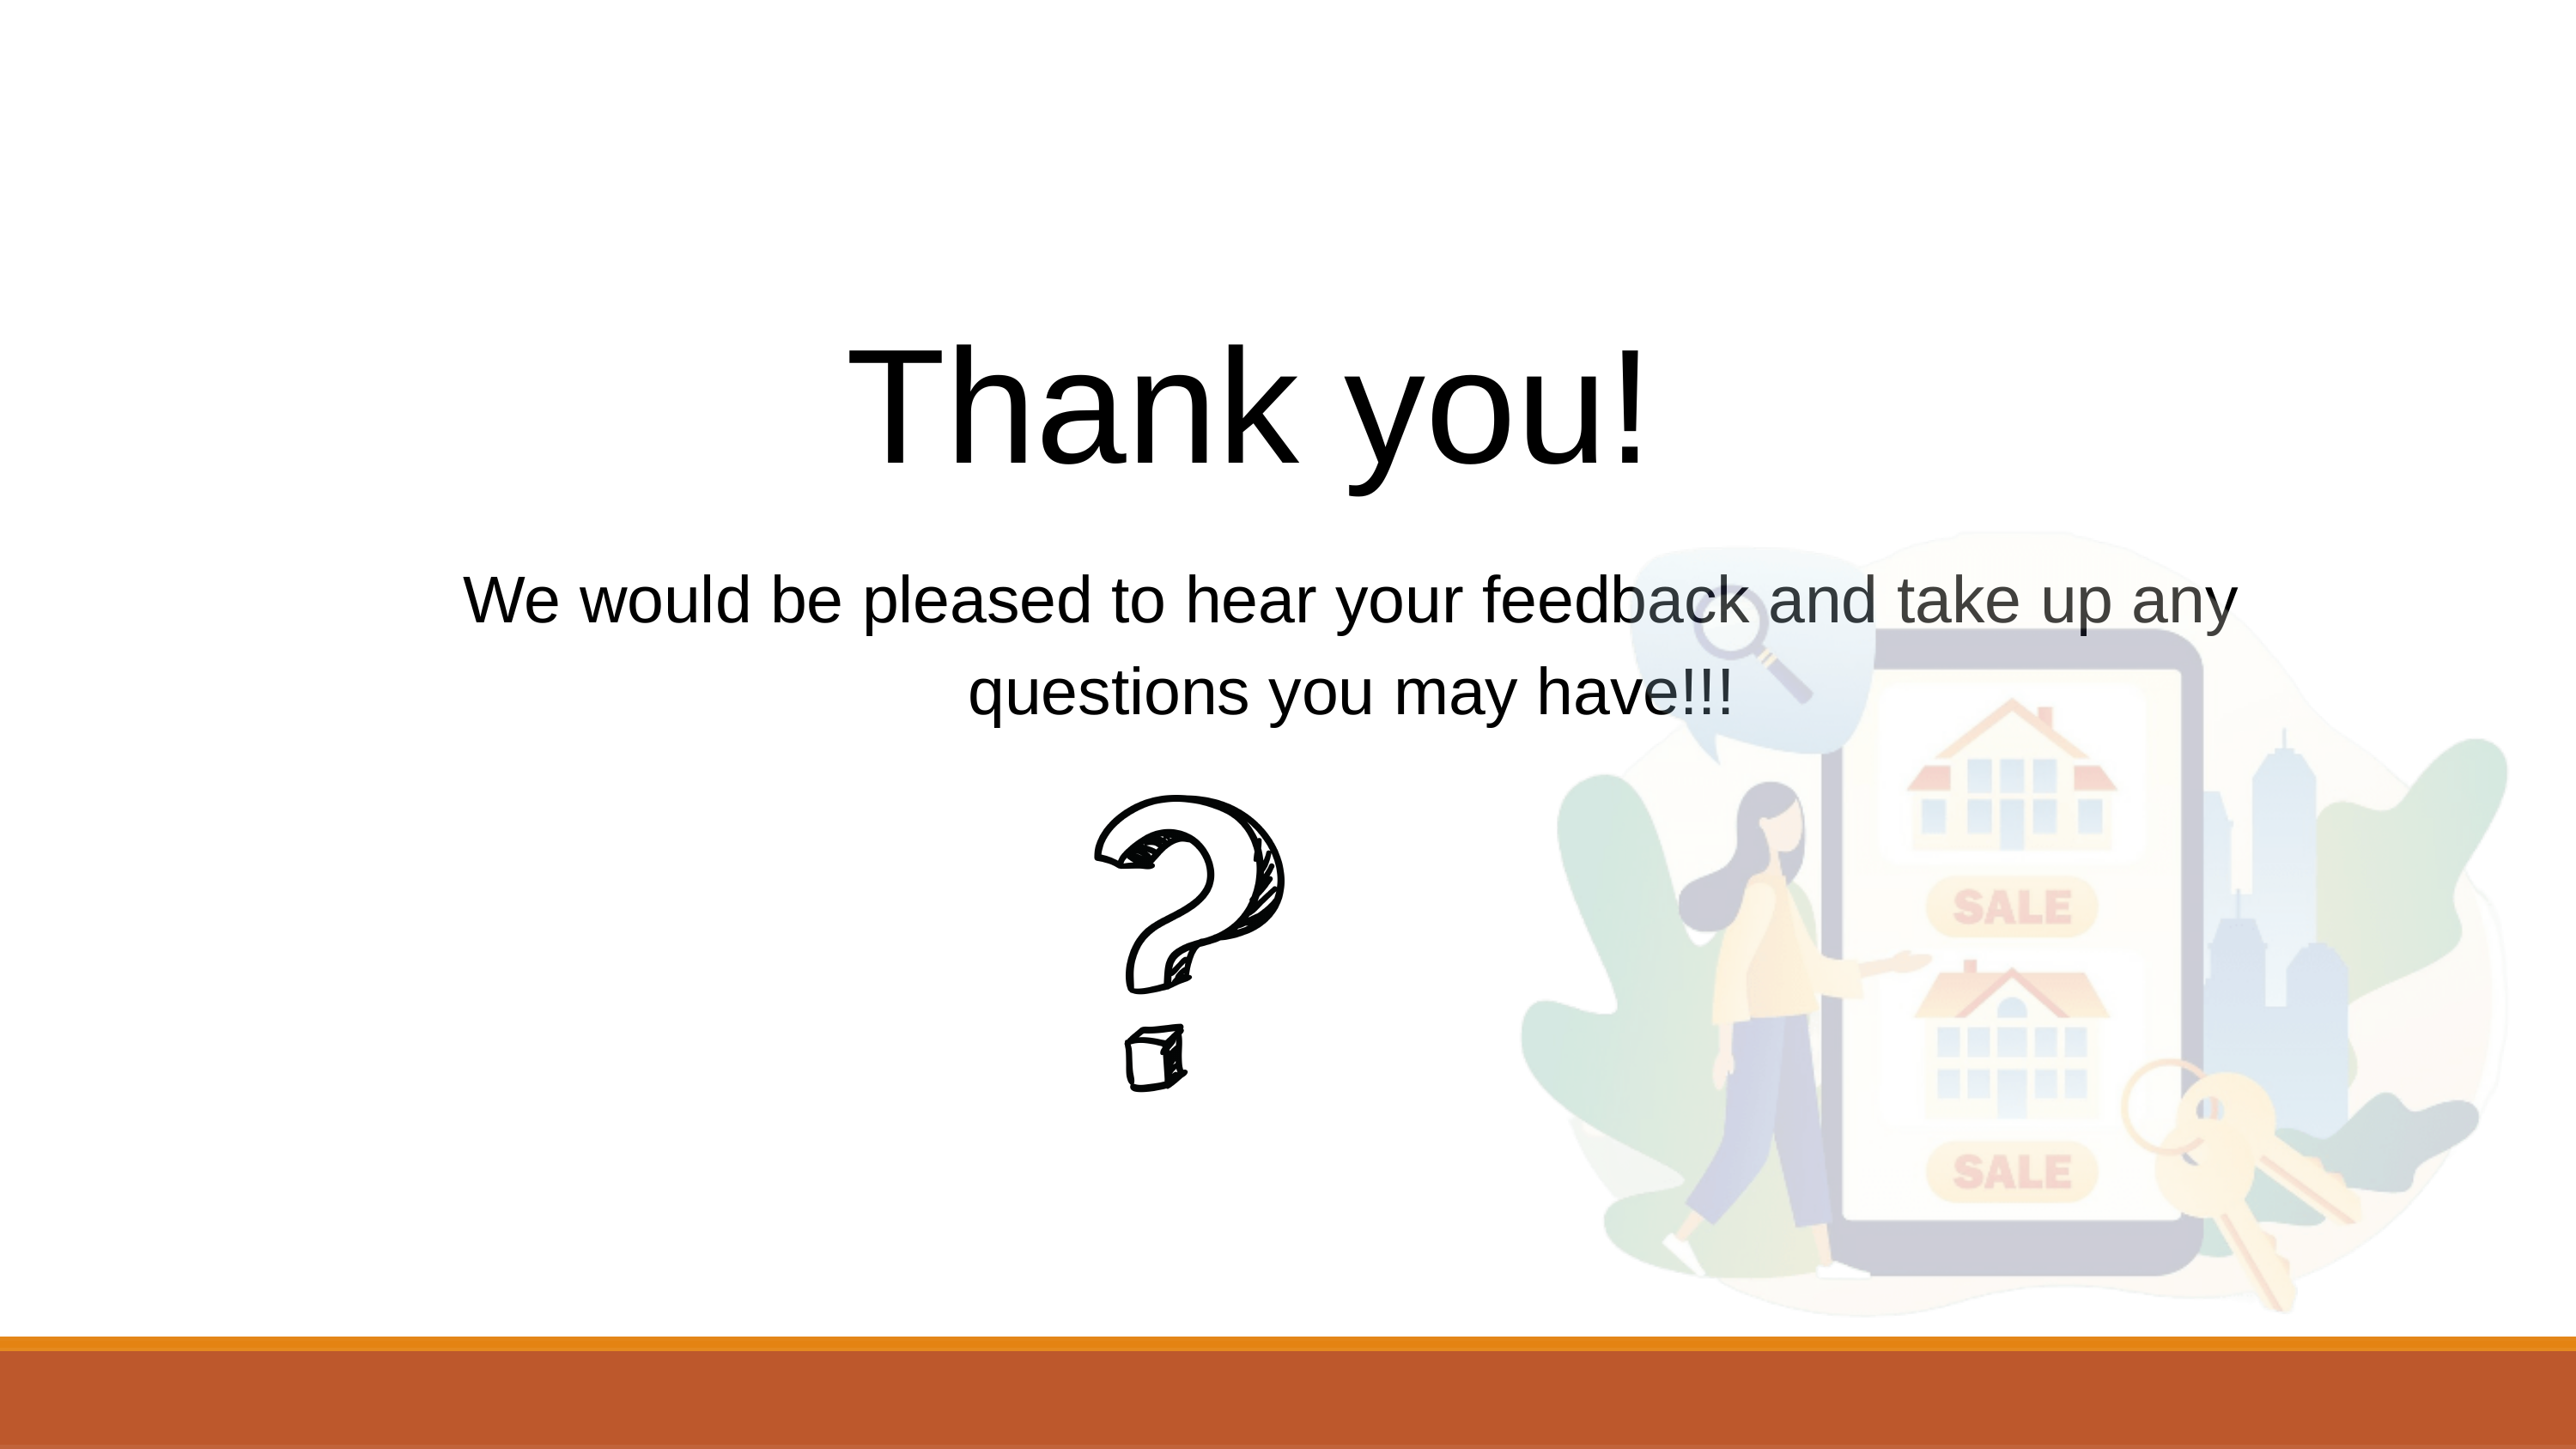

Thank you!

We would be pleased to hear your feedback and take up any questions you may have!!!